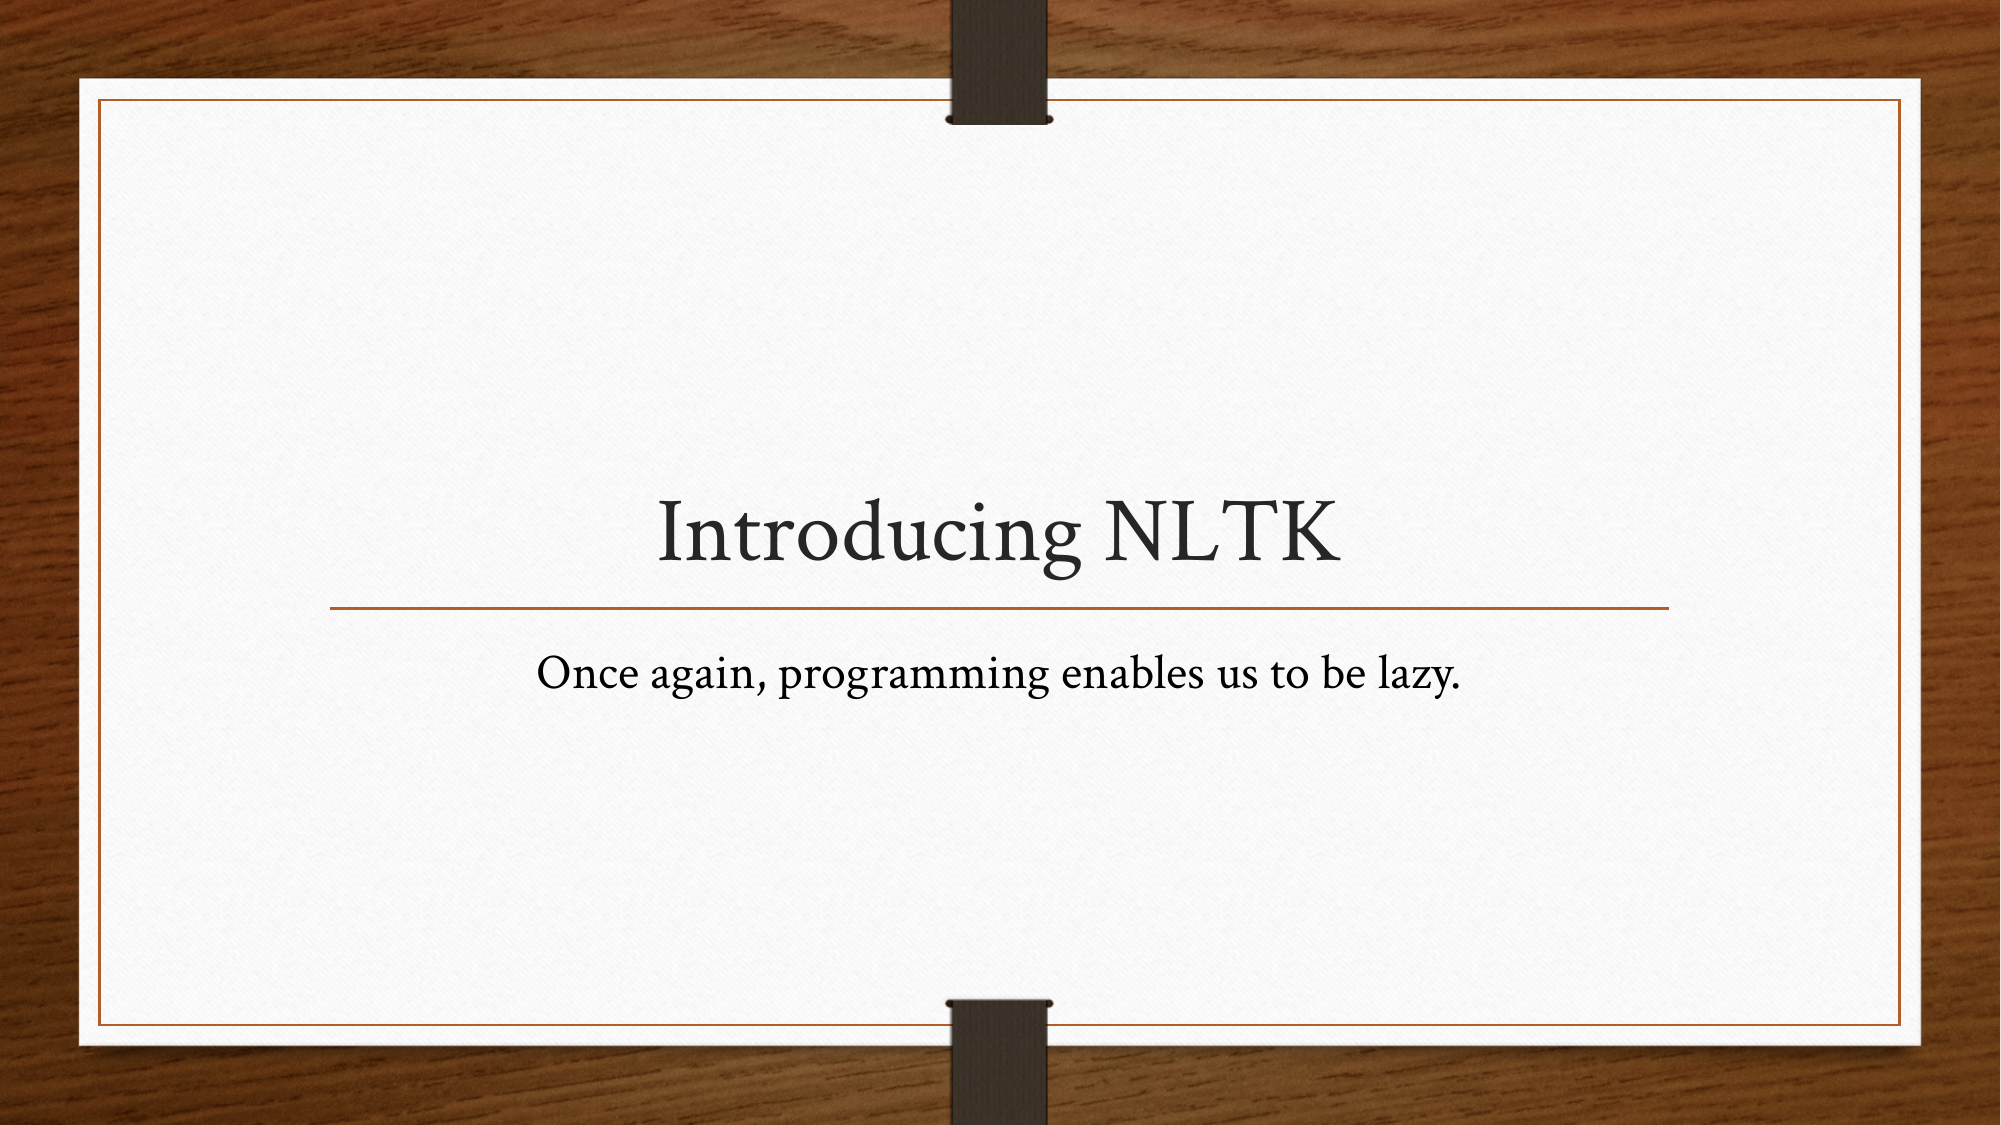

# Introducing NLTK
Once again, programming enables us to be lazy.